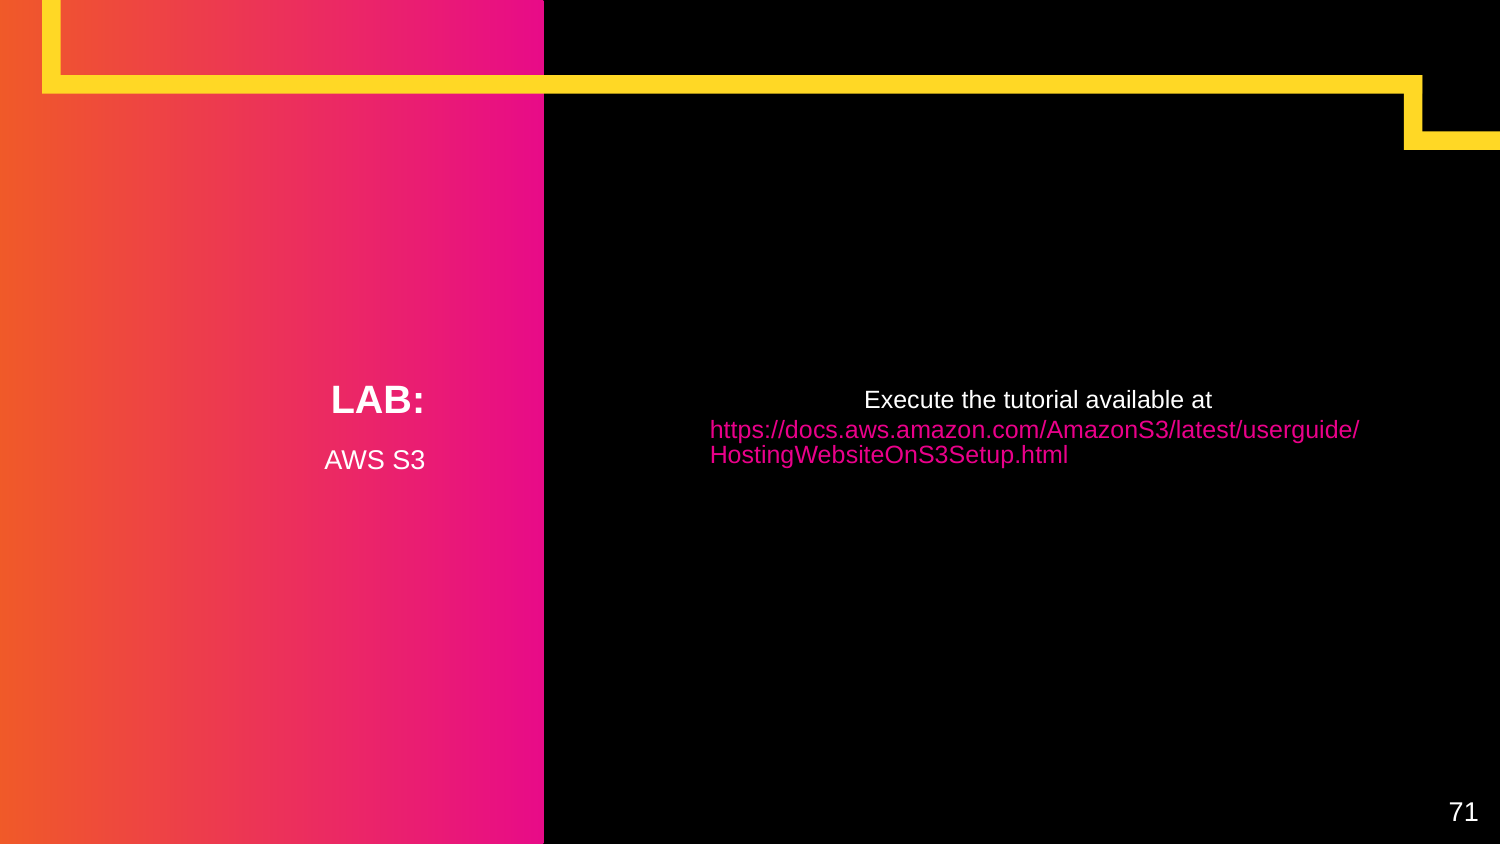

# LAB:
Execute the tutorial available at https://docs.aws.amazon.com/AmazonS3/latest/userguide/HostingWebsiteOnS3Setup.html
AWS S3
71